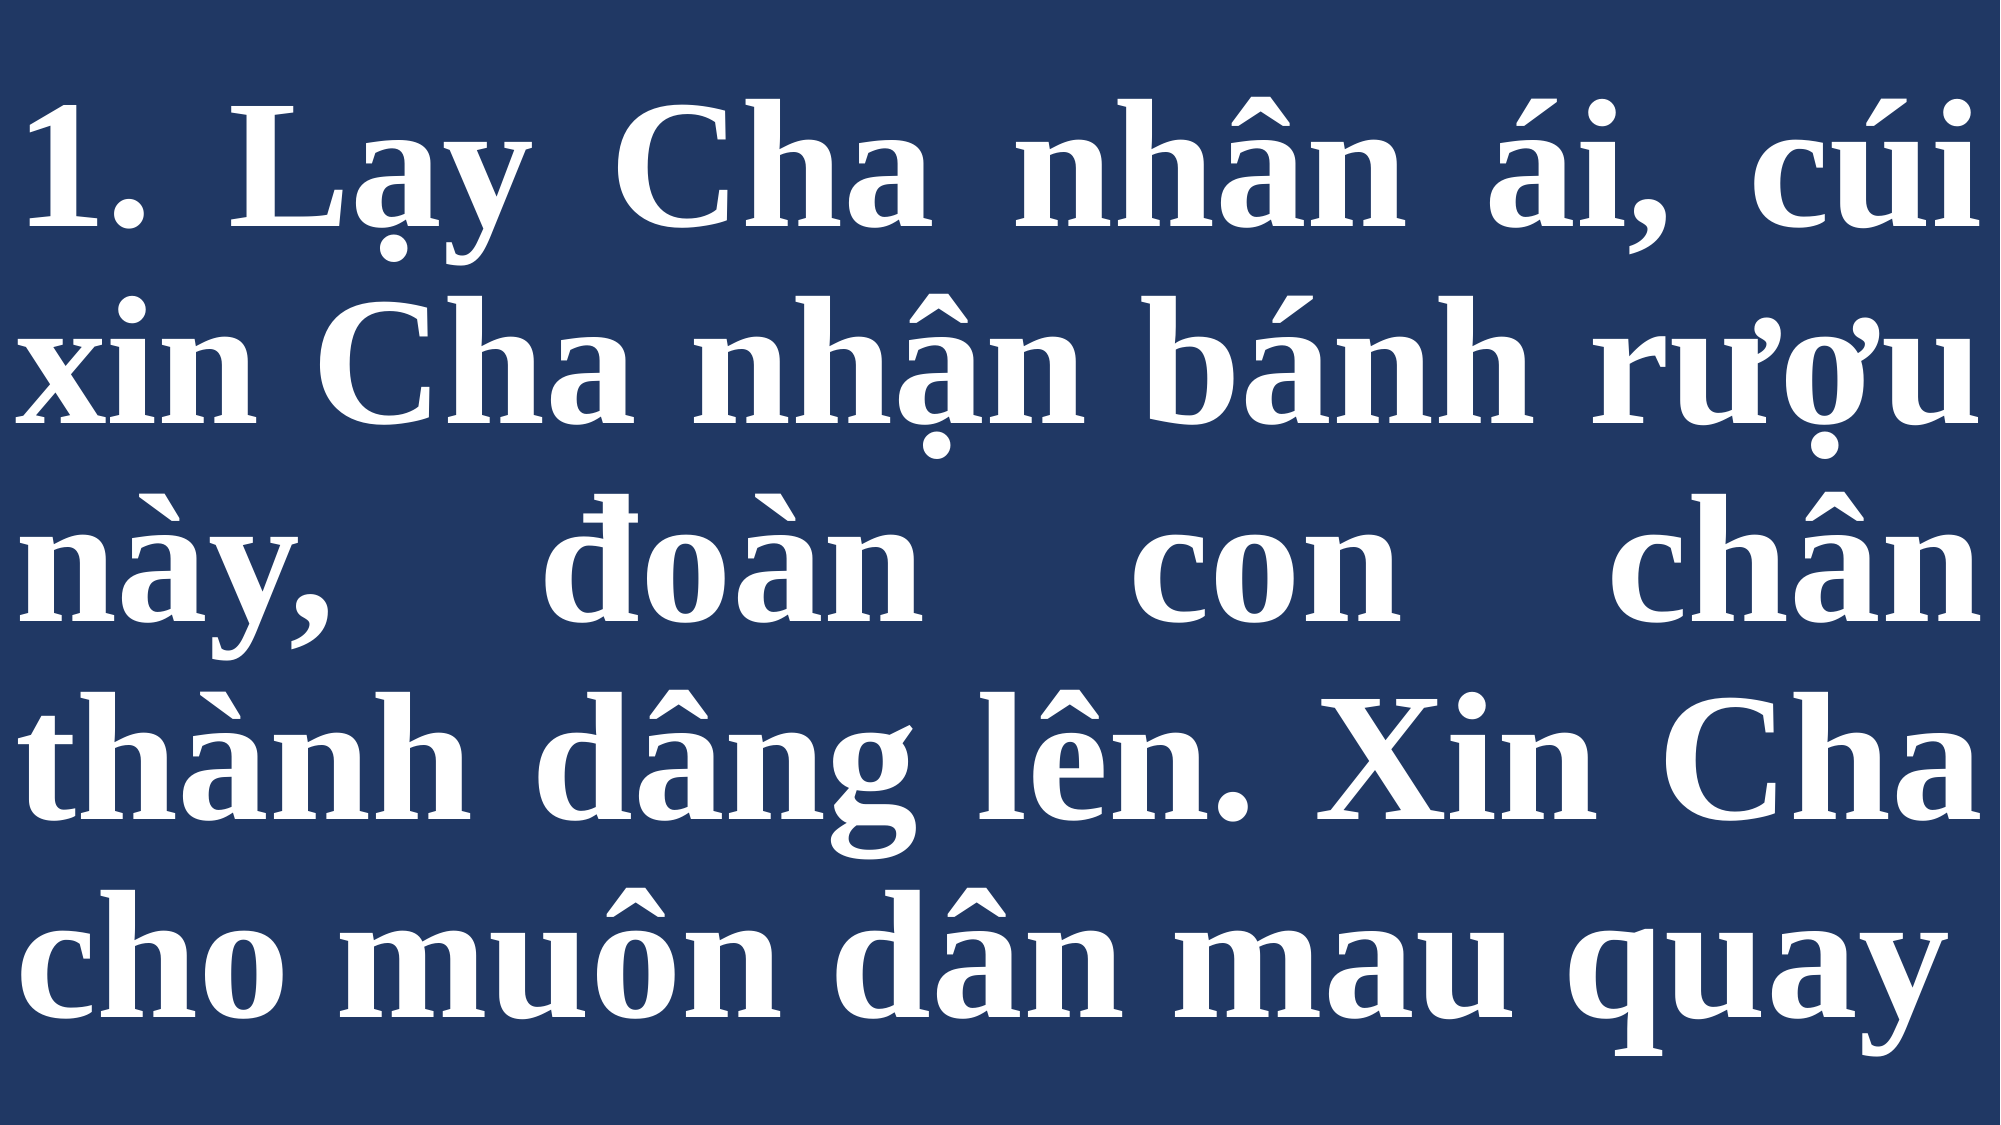

# 1. Lạy Cha nhân ái, cúi xin Cha nhận bánh rượu này, đoàn con chân thành dâng lên. Xin Cha cho muôn dân mau quay